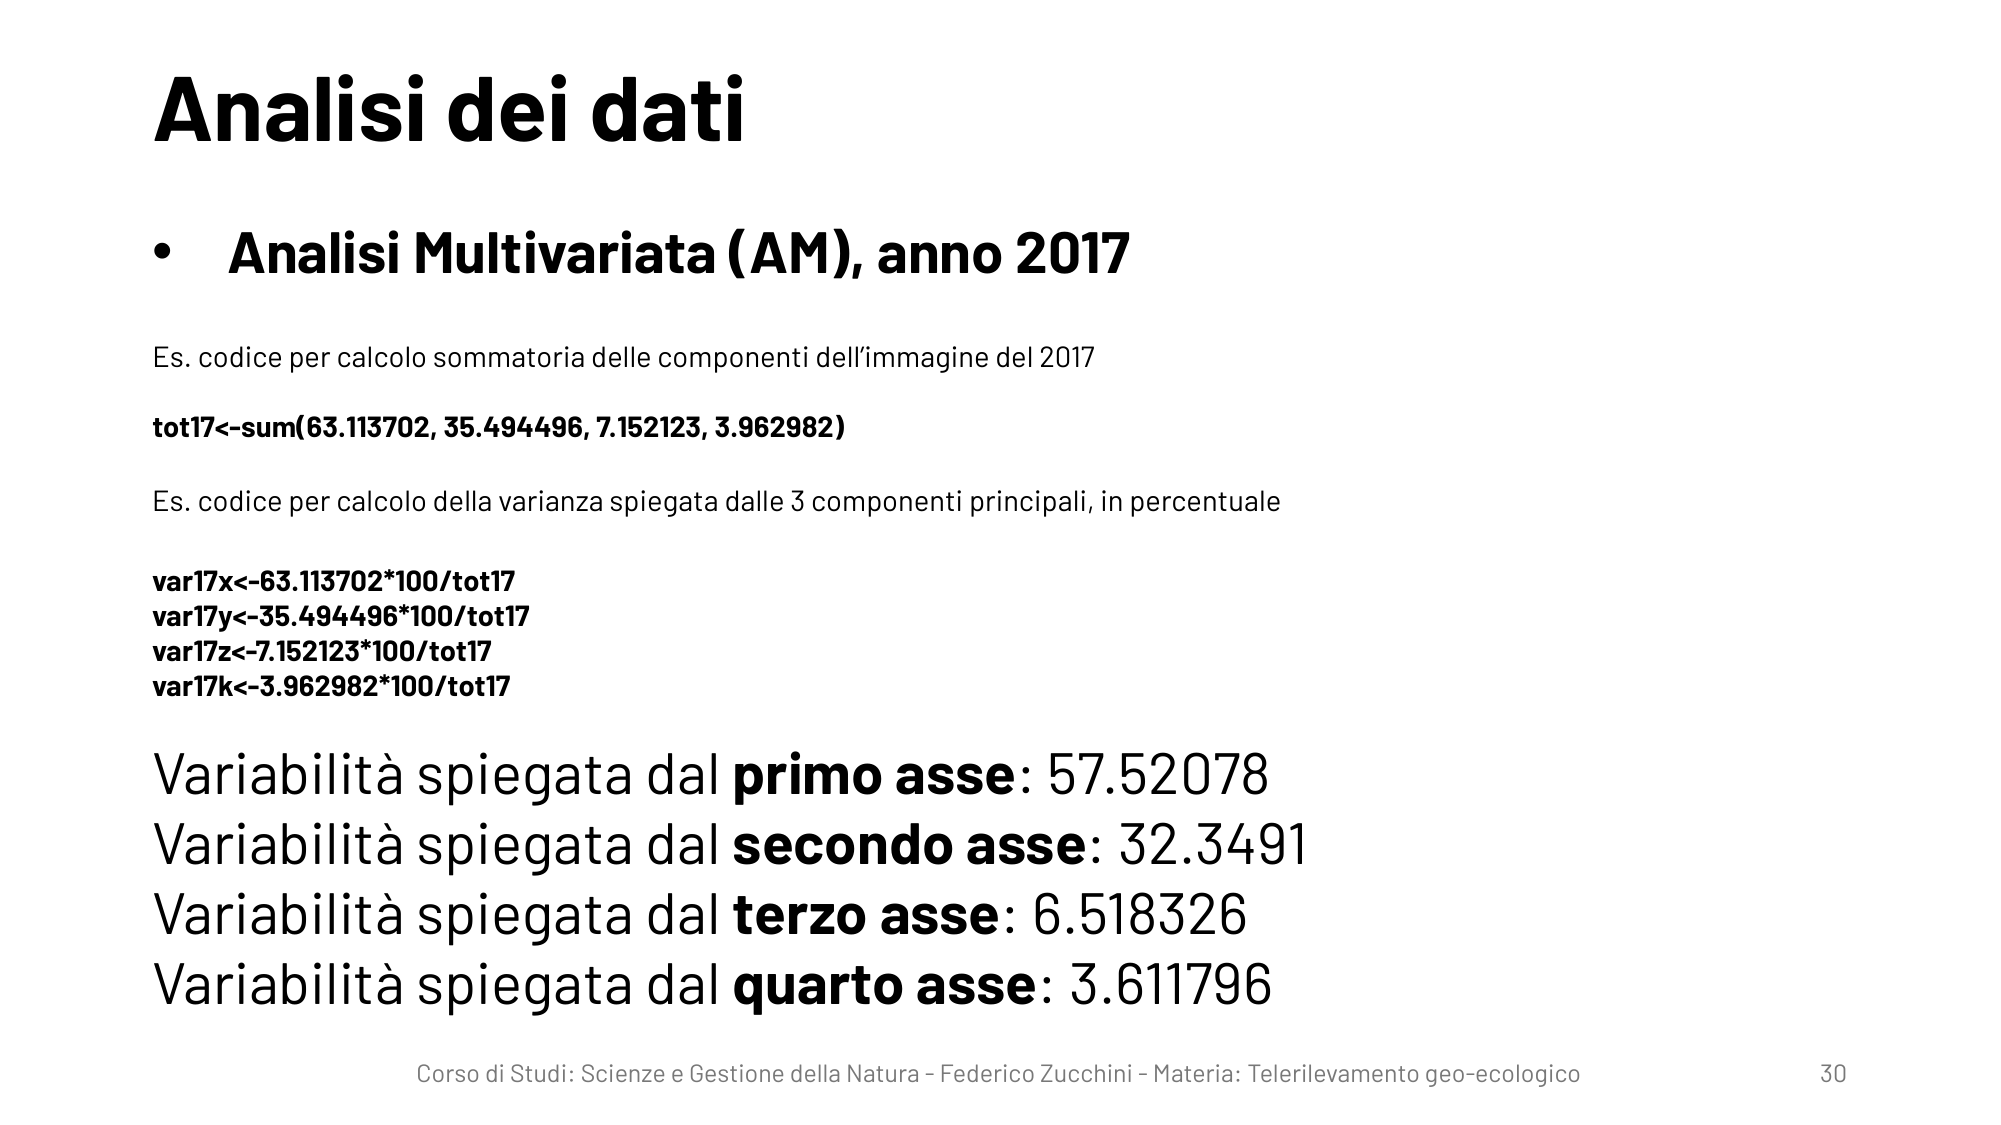

# Analisi dei dati
Analisi Multivariata (AM), anno 2017
Es. codice per calcolo sommatoria delle componenti dell’immagine del 2017

tot17<-sum(63.113702, 35.494496, 7.152123, 3.962982)
Es. codice per calcolo della varianza spiegata dalle 3 componenti principali, in percentuale

var17x<-63.113702*100/tot17
var17y<-35.494496*100/tot17
var17z<-7.152123*100/tot17
var17k<-3.962982*100/tot17
Variabilità spiegata dal primo asse: 57.52078
Variabilità spiegata dal secondo asse: 32.3491
Variabilità spiegata dal terzo asse: 6.518326
Variabilità spiegata dal quarto asse: 3.611796
Corso di Studi: Scienze e Gestione della Natura - Federico Zucchini - Materia: Telerilevamento geo-ecologico
30